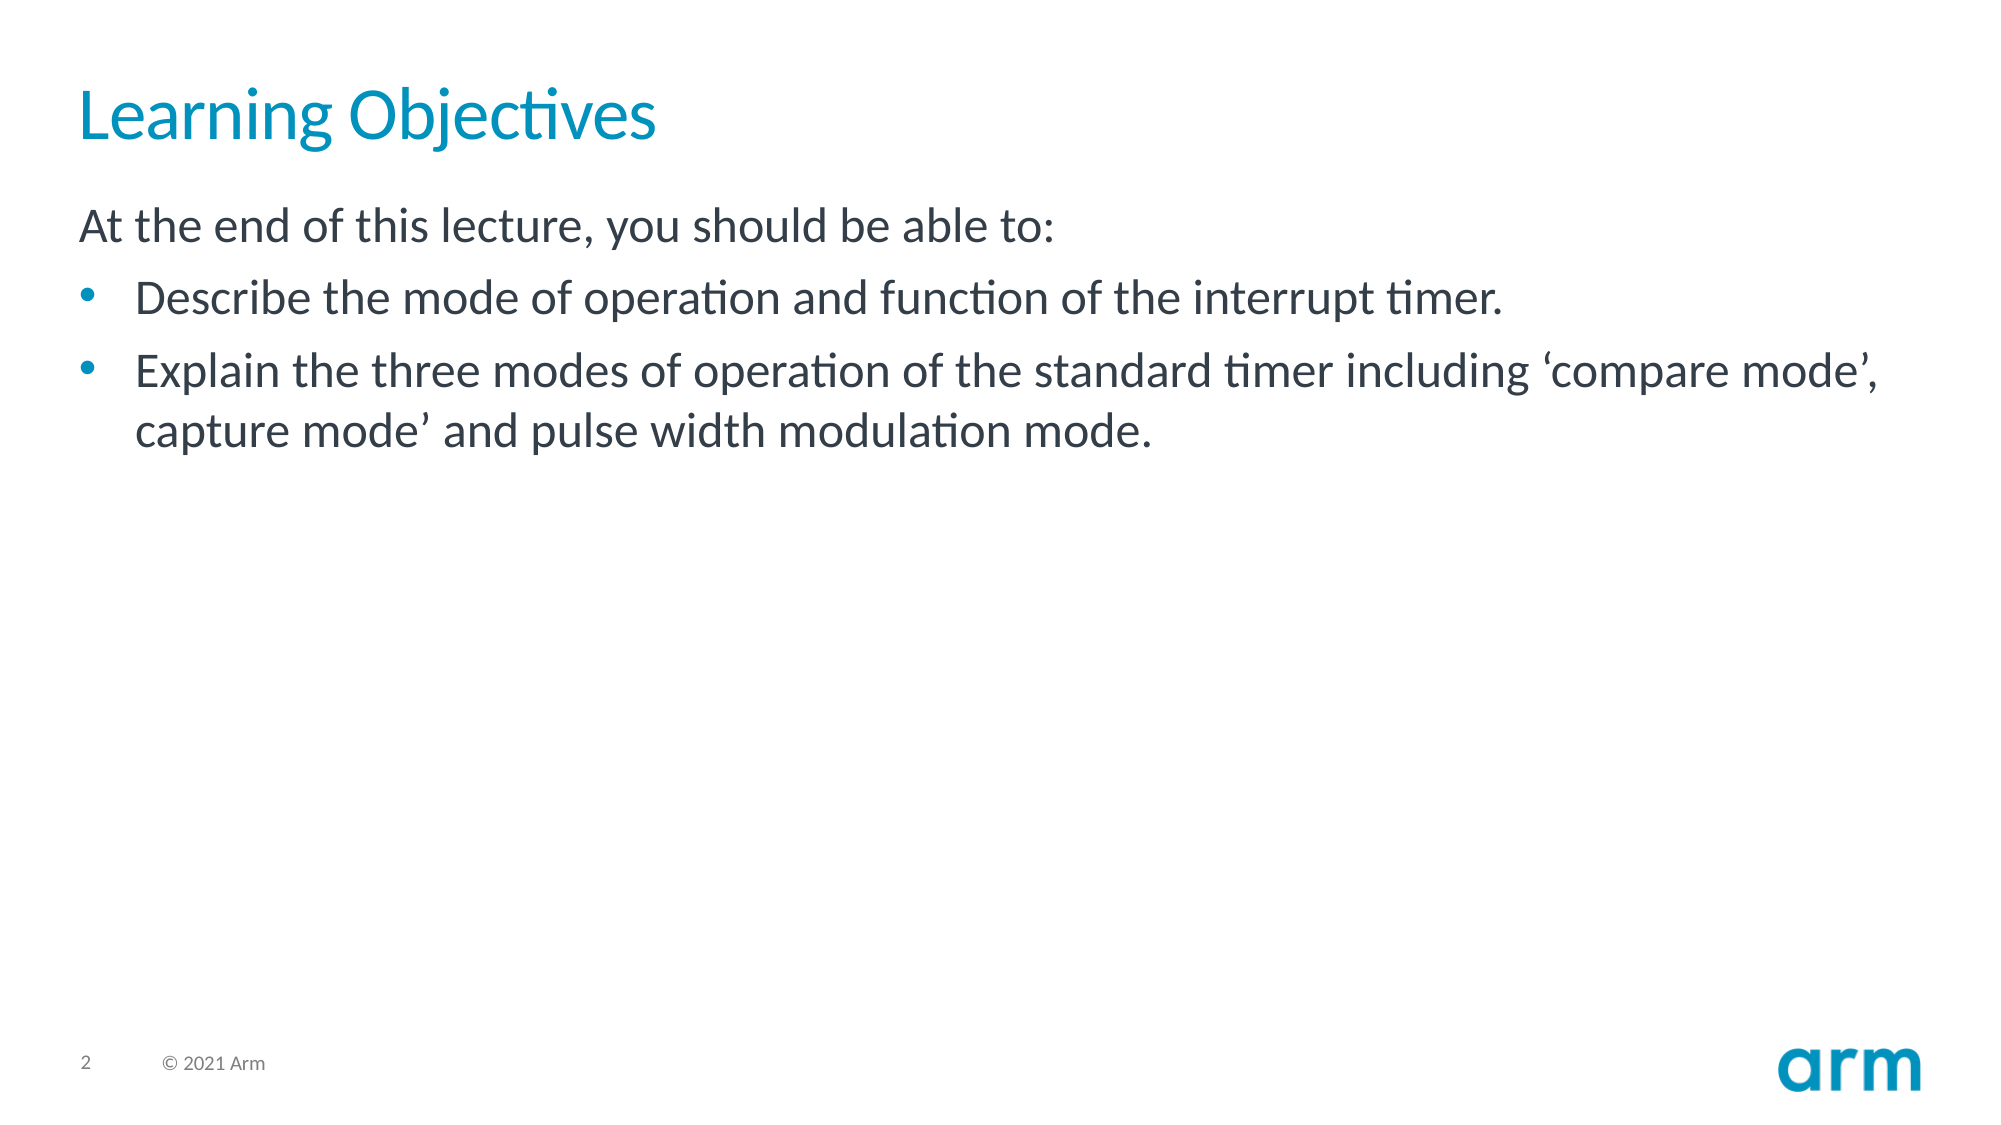

# Learning Objectives
At the end of this lecture, you should be able to:
Describe the mode of operation and function of the interrupt timer.
Explain the three modes of operation of the standard timer including ‘compare mode’, capture mode’ and pulse width modulation mode.